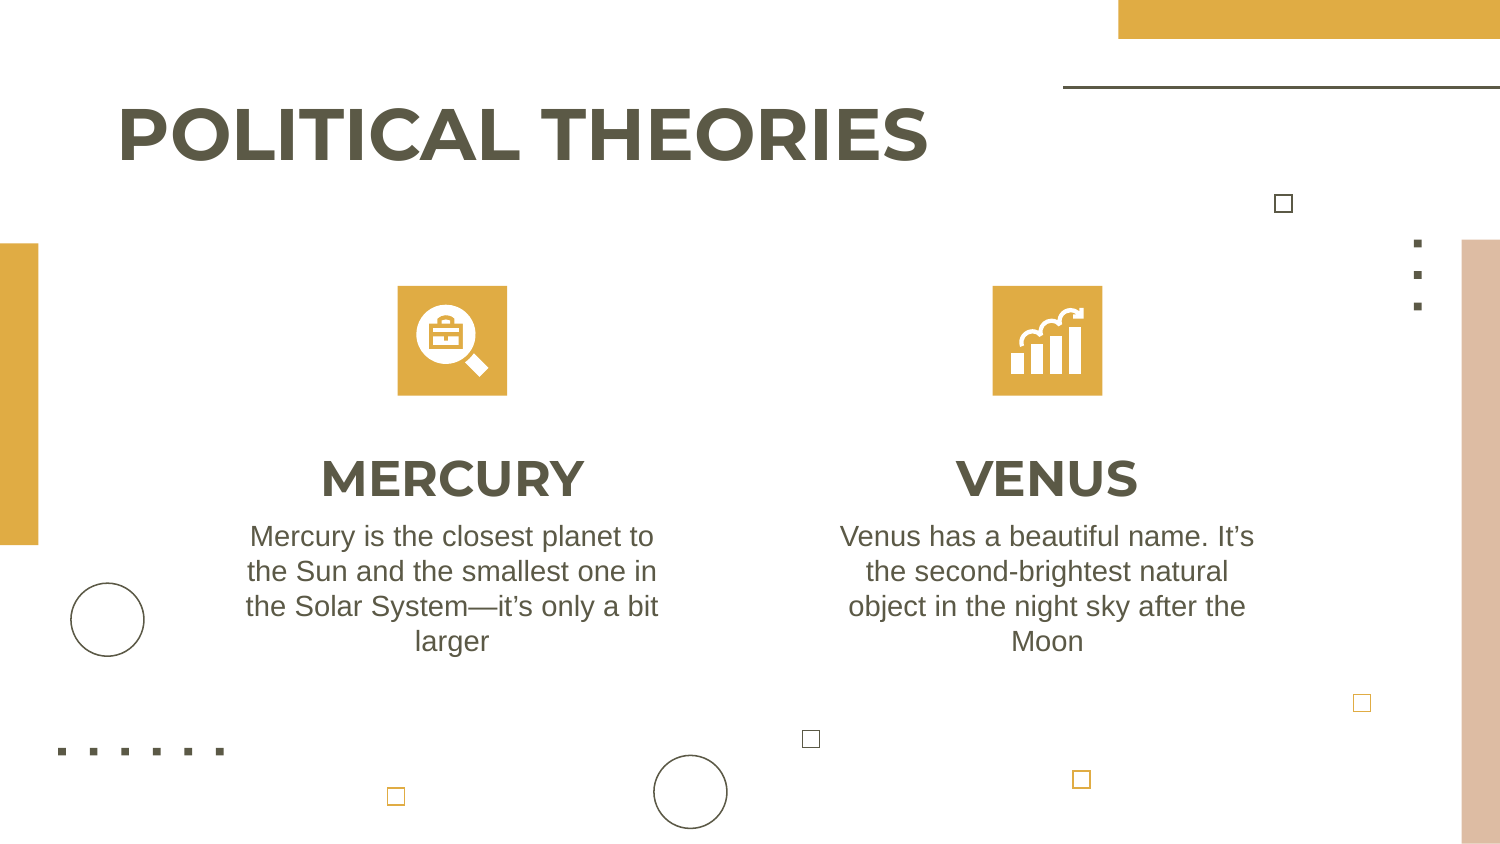

# POLITICAL THEORIES

MERCURY
VENUS
Mercury is the closest planet to the Sun and the smallest one in the Solar System—it’s only a bit larger
Venus has a beautiful name. It’s the second-brightest natural object in the night sky after the Moon